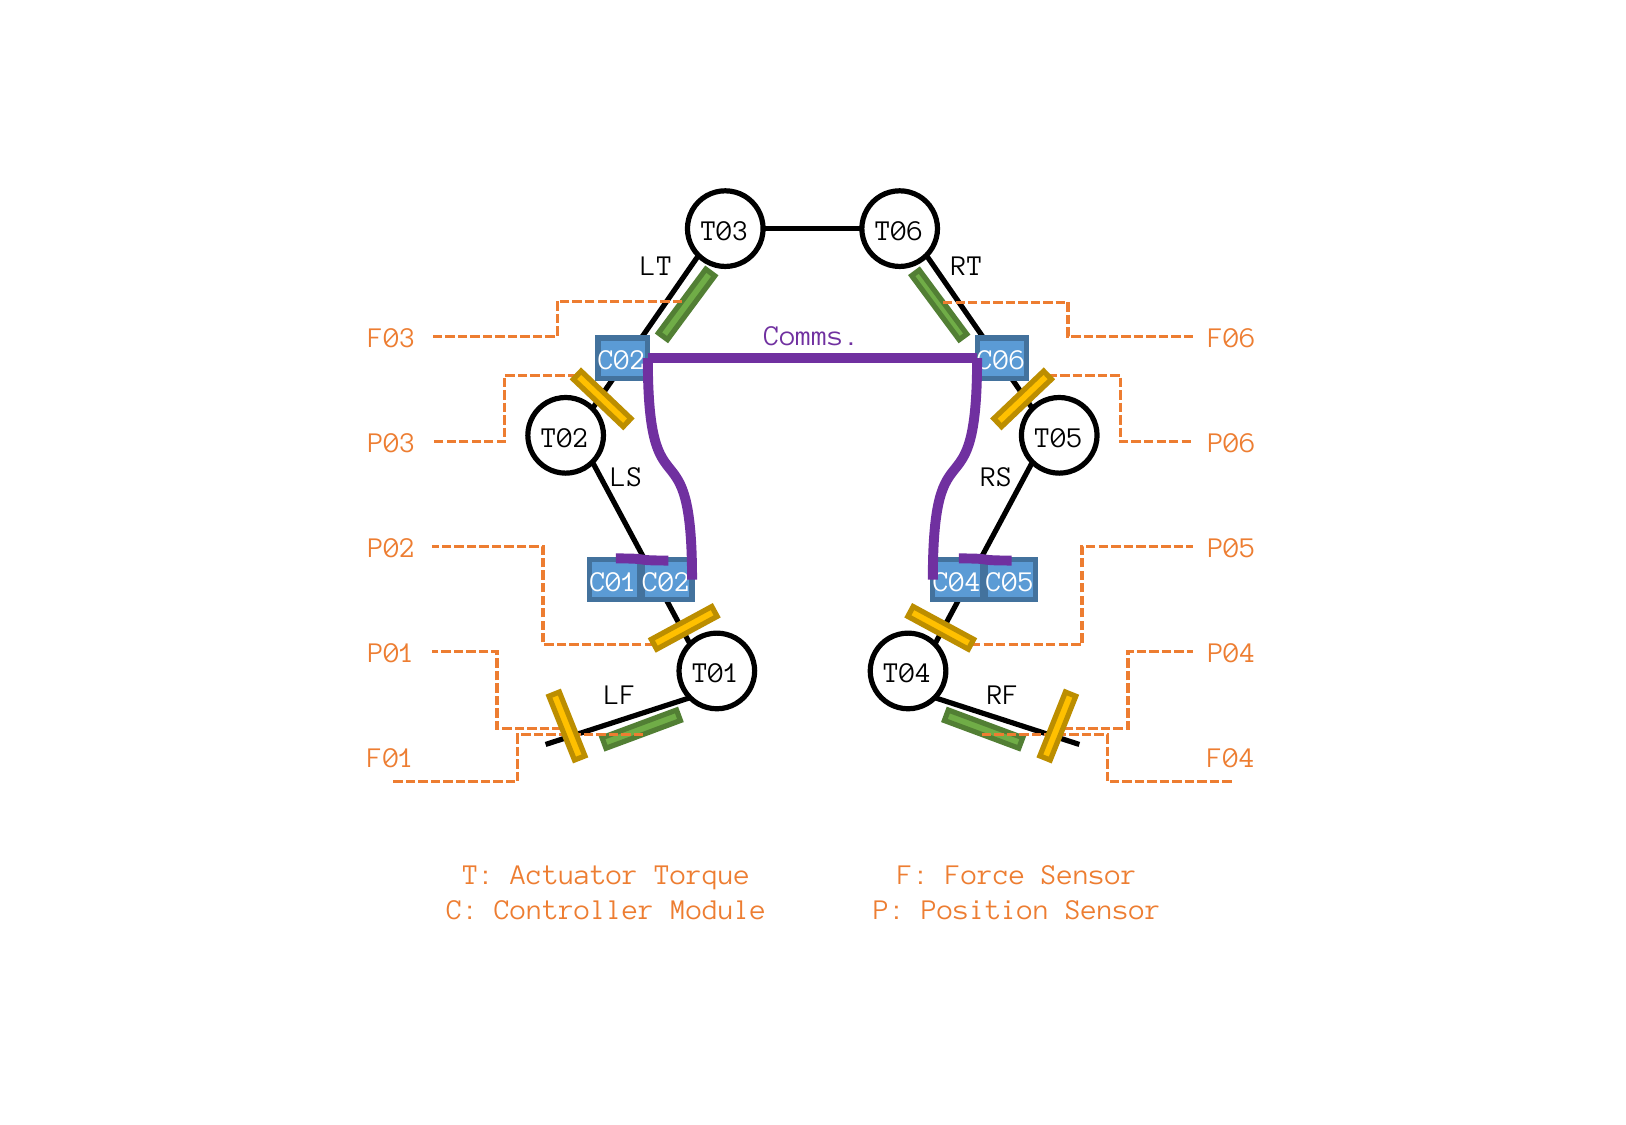

T03
T06
LT
RT

F03
F06
C02
C06

T02
T05
P03
P06
LS
RS
P02
P05
C04
C05
C01
C02

P01
P04
T01
T04
LF
RF

F01
F04
T: Actuator Torque
C: Controller Module
F: Force Sensor
P: Position Sensor
Comms.